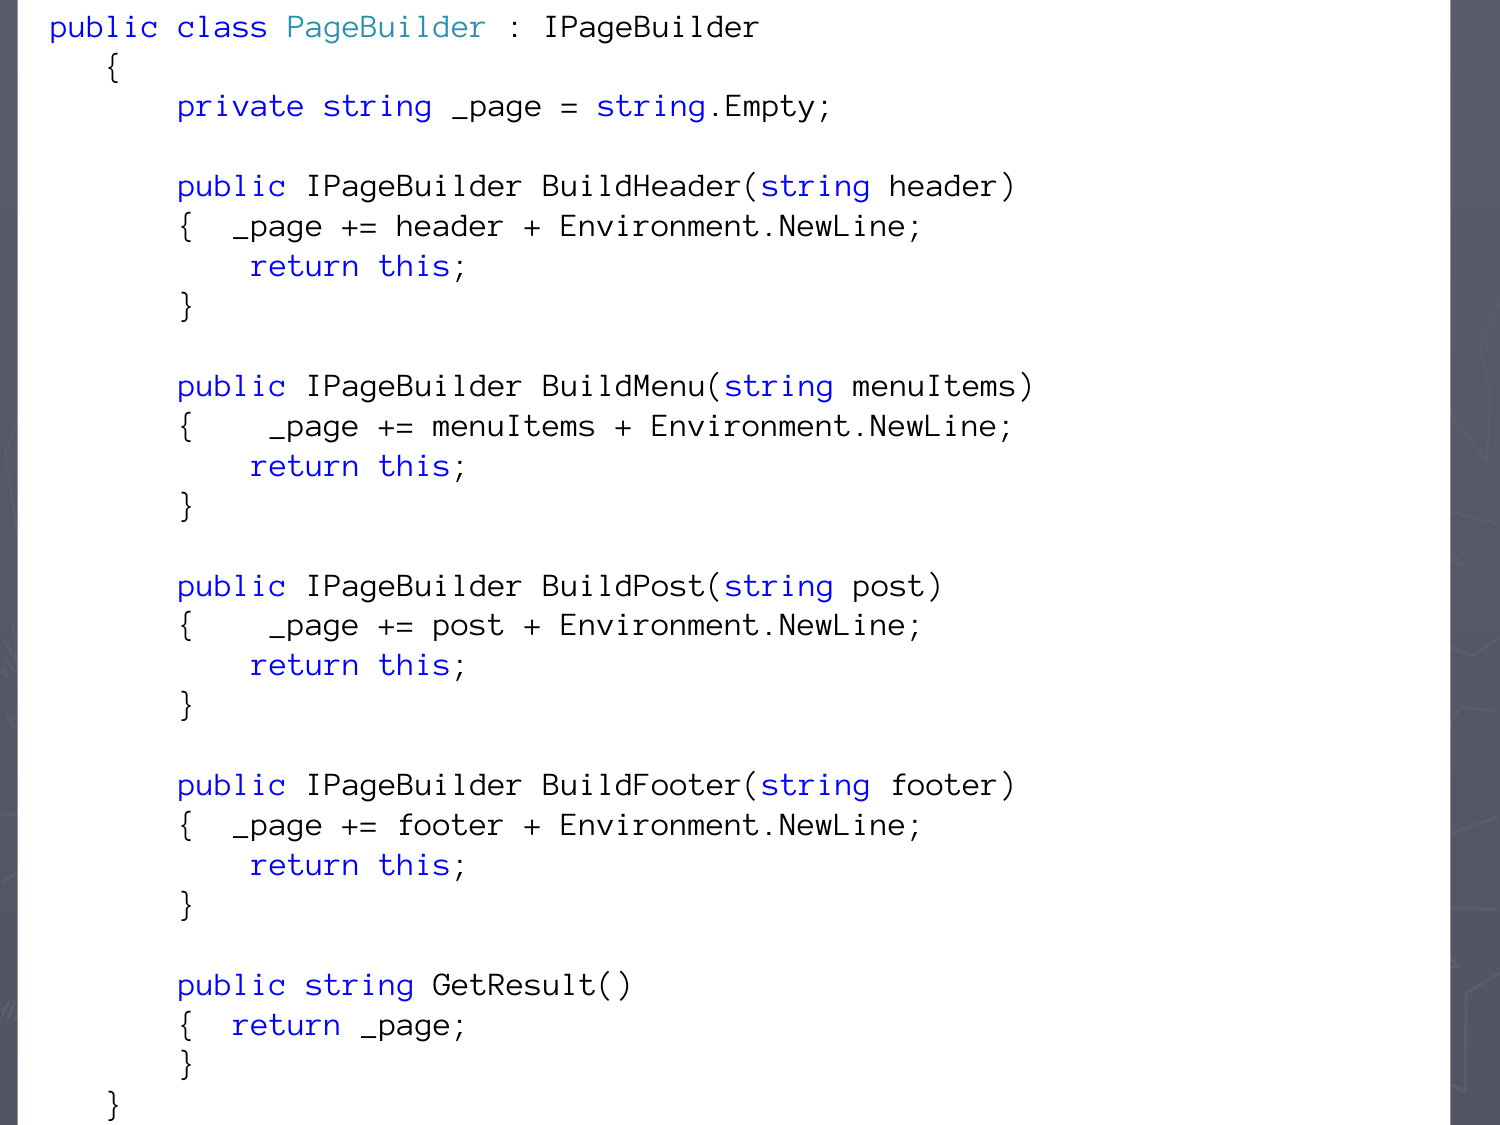

public class PageBuilder : IPageBuilder
    {
        private string _page = string.Empty;

        public IPageBuilder BuildHeader(string header)
        {  _page += header + Environment.NewLine;
            return this;
        }

        public IPageBuilder BuildMenu(string menuItems)
        {    _page += menuItems + Environment.NewLine;
            return this;
        }

        public IPageBuilder BuildPost(string post)
        {    _page += post + Environment.NewLine;
            return this;
        }

        public IPageBuilder BuildFooter(string footer)
        {  _page += footer + Environment.NewLine;
            return this;
        }

        public string GetResult()
        {  return _page;
        }
    }
#